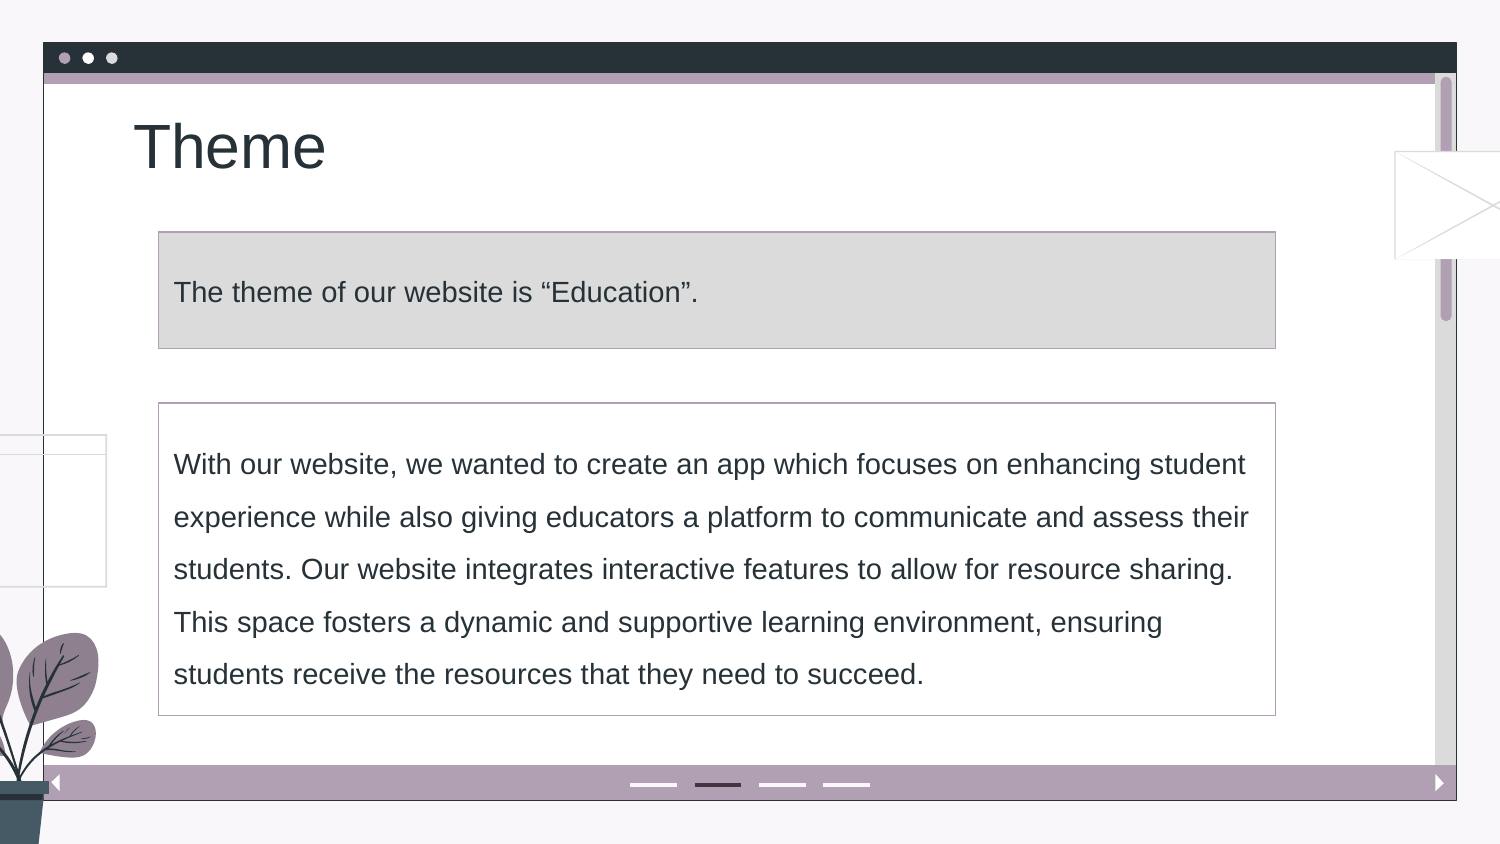

# Theme
The theme of our website is “Education”.
With our website, we wanted to create an app which focuses on enhancing student experience while also giving educators a platform to communicate and assess their students. Our website integrates interactive features to allow for resource sharing. This space fosters a dynamic and supportive learning environment, ensuring students receive the resources that they need to succeed.